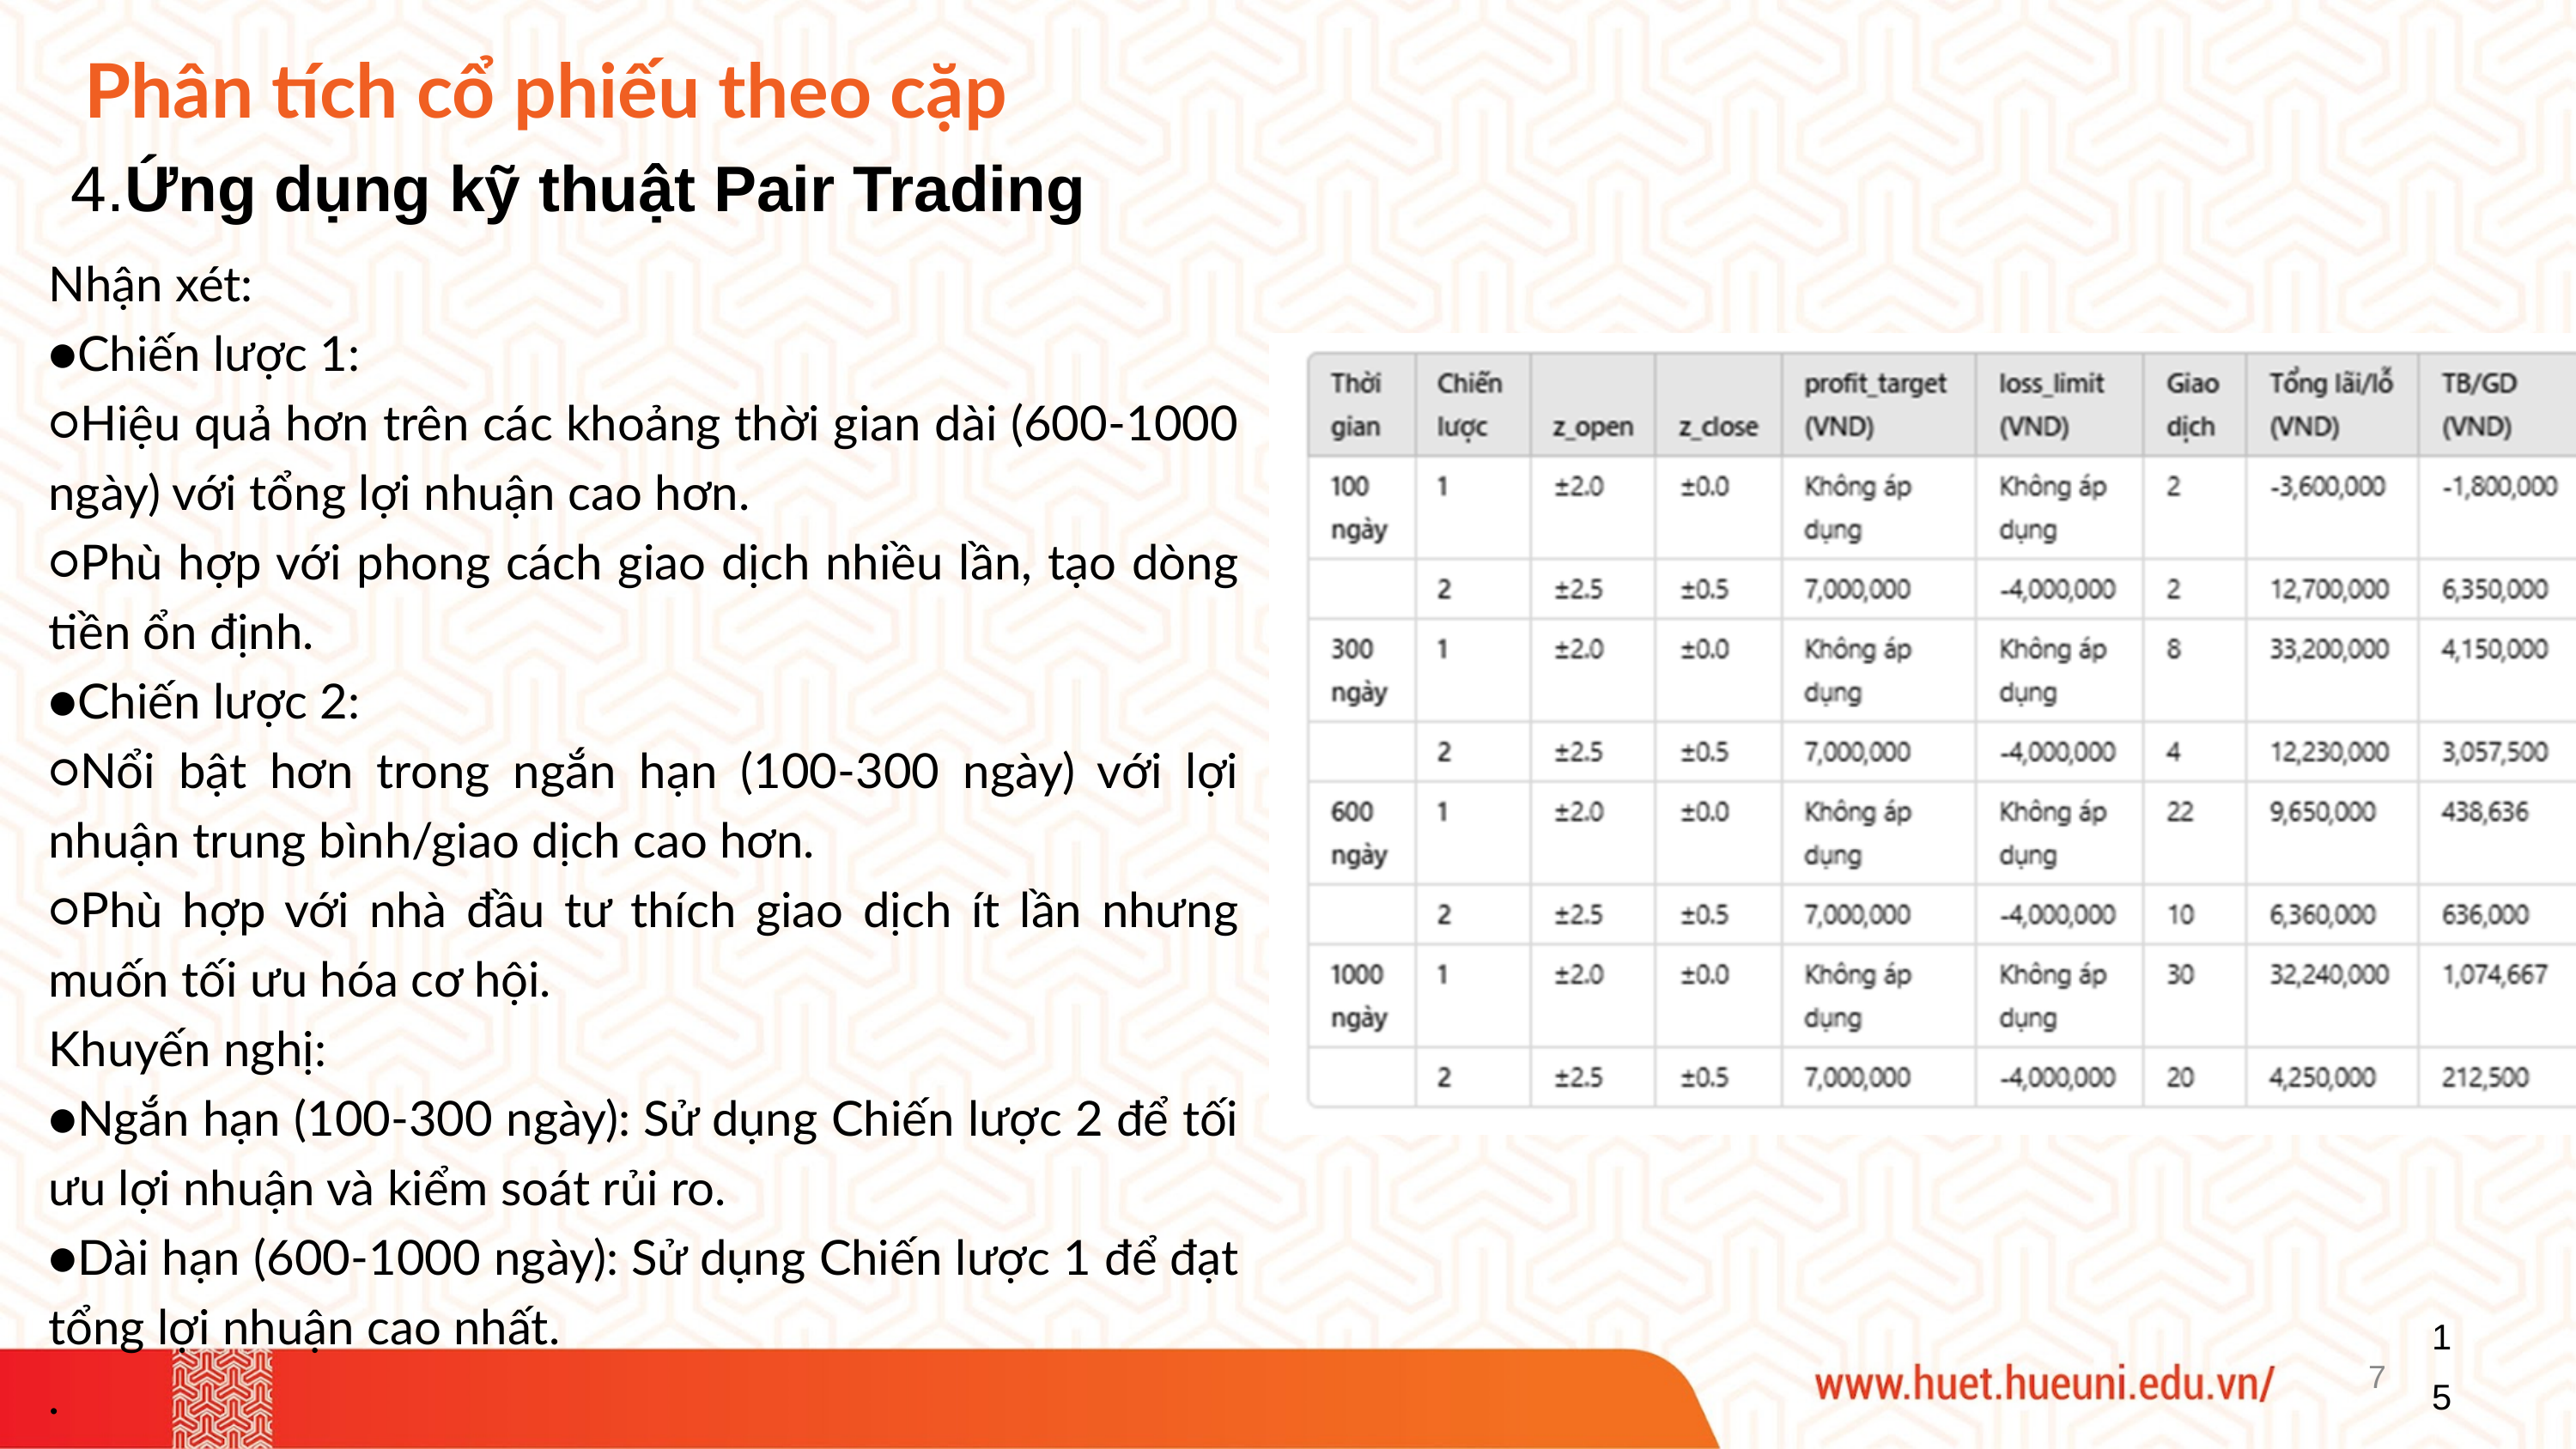

Phân tích cổ phiếu theo cặp
    4.Ứng dụng kỹ thuật Pair Trading
Nhận xét:
●Chiến lược 1:
○Hiệu quả hơn trên các khoảng thời gian dài (600-1000 ngày) với tổng lợi nhuận cao hơn.
○Phù hợp với phong cách giao dịch nhiều lần, tạo dòng tiền ổn định.
●Chiến lược 2:
○Nổi bật hơn trong ngắn hạn (100-300 ngày) với lợi nhuận trung bình/giao dịch cao hơn.
○Phù hợp với nhà đầu tư thích giao dịch ít lần nhưng muốn tối ưu hóa cơ hội.
Khuyến nghị:
●Ngắn hạn (100-300 ngày): Sử dụng Chiến lược 2 để tối ưu lợi nhuận và kiểm soát rủi ro.
●Dài hạn (600-1000 ngày): Sử dụng Chiến lược 1 để đạt tổng lợi nhuận cao nhất.
.

15
7